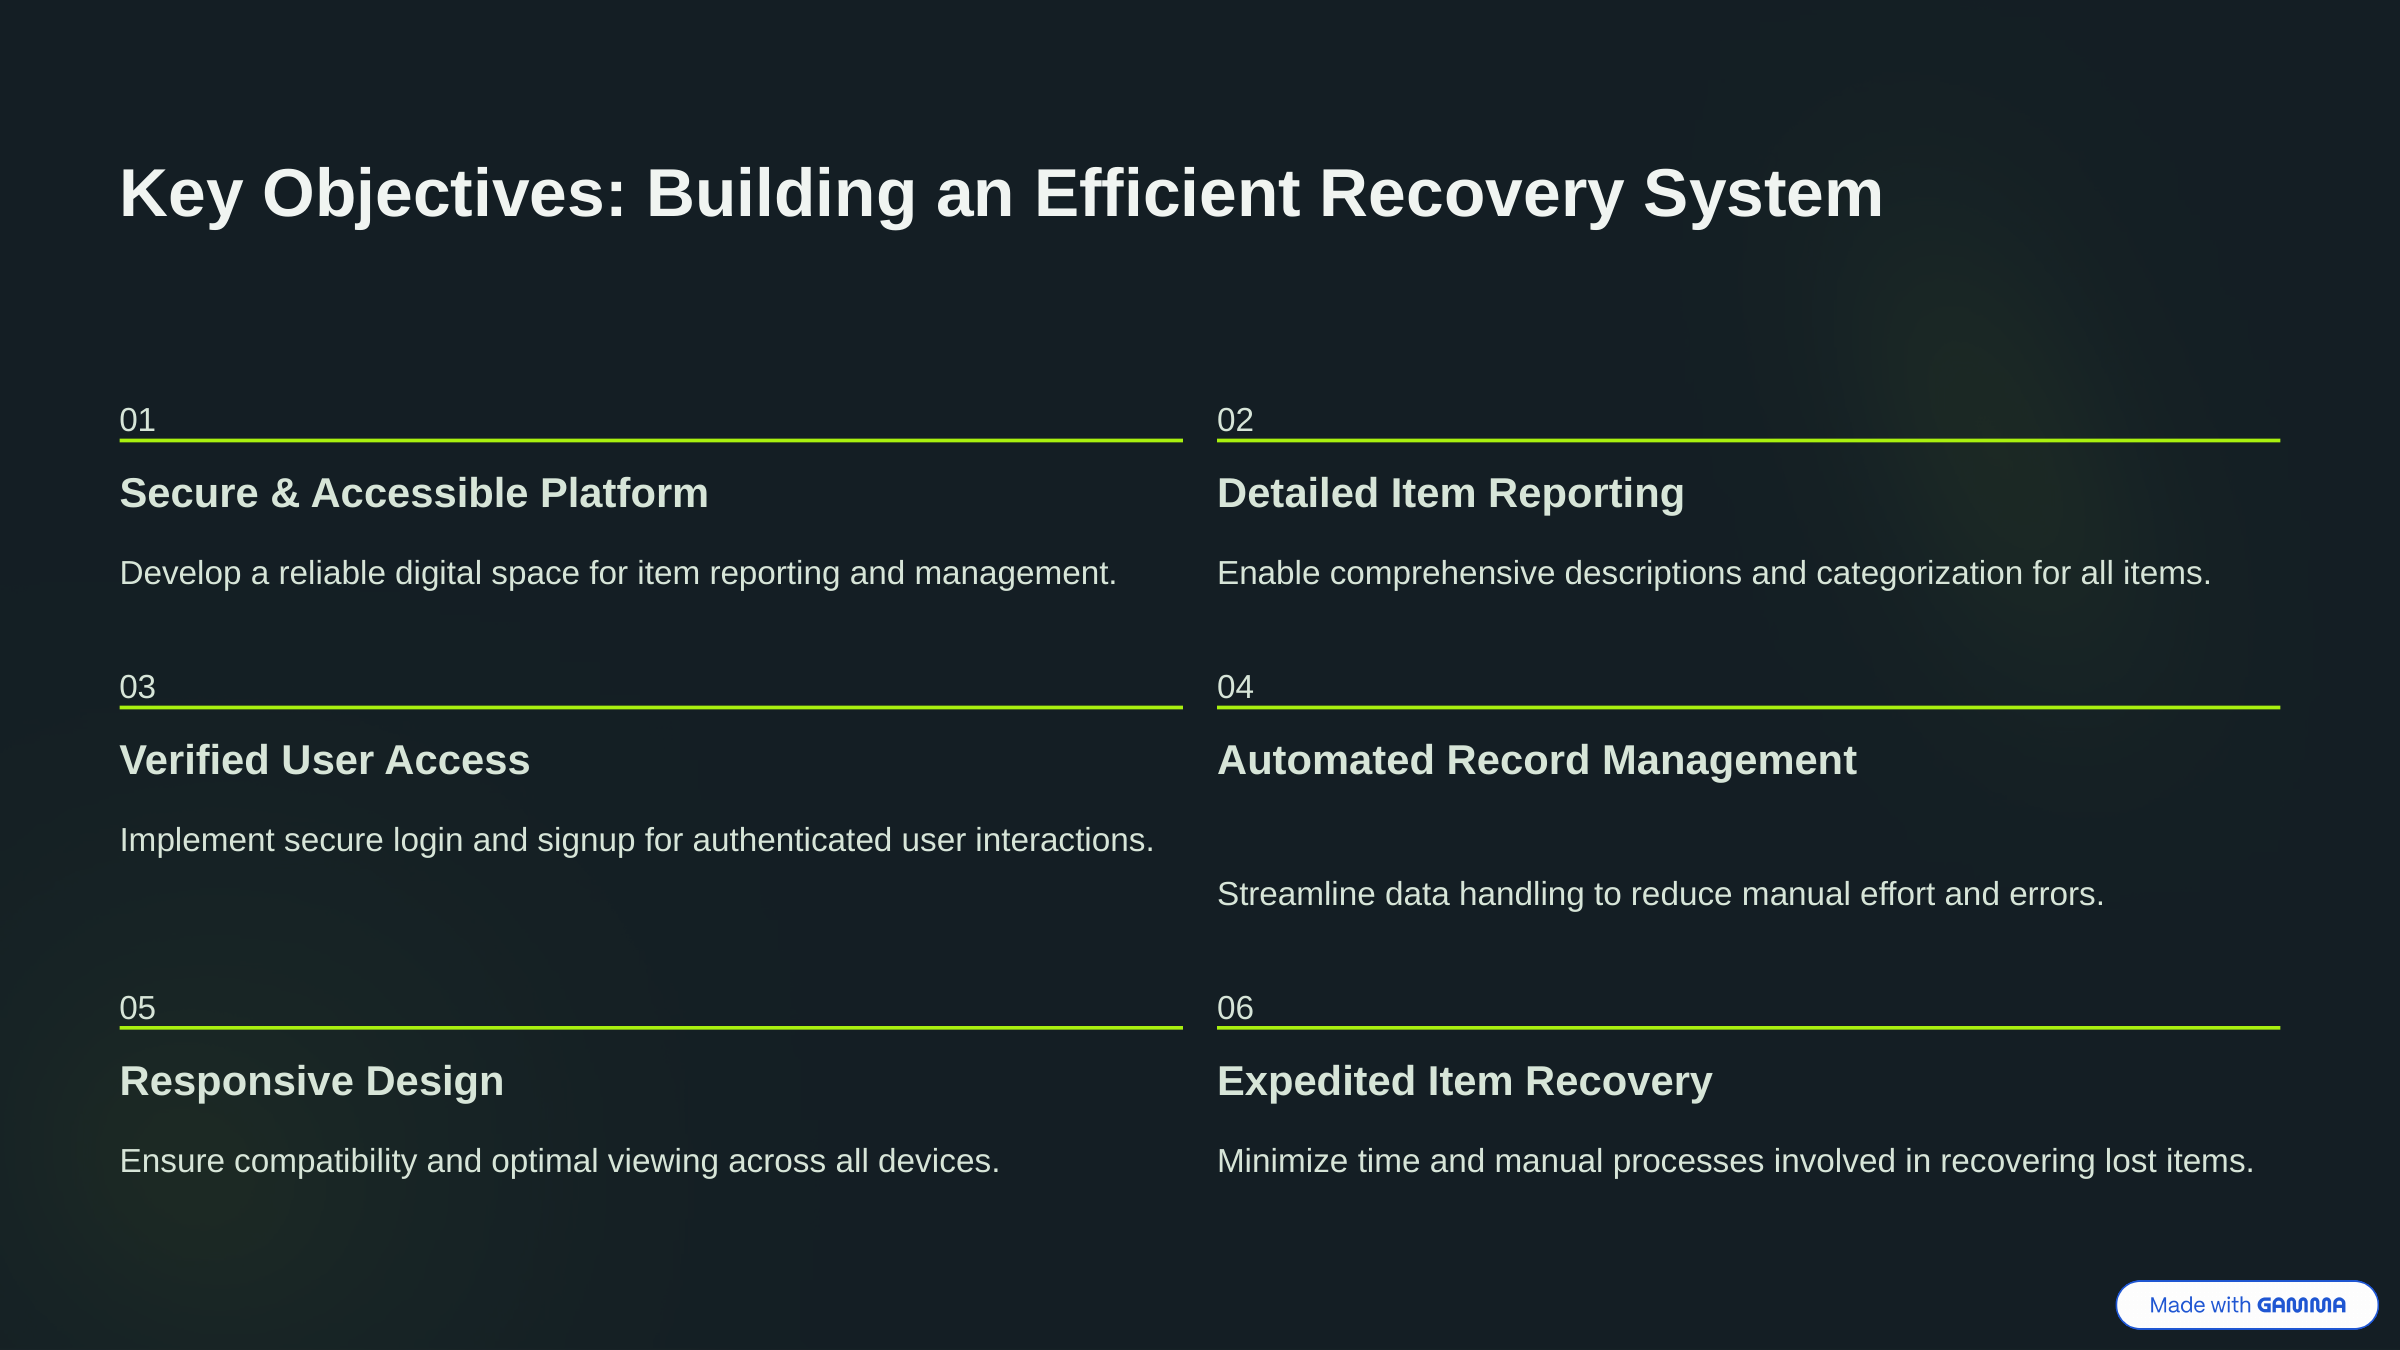

Key Objectives: Building an Efficient Recovery System
01
02

Secure & Accessible Platform
Detailed Item Reporting
Develop a reliable digital space for item reporting and management.
Enable comprehensive descriptions and categorization for all items.
03
04

Verified User Access
Automated Record Management
Implement secure login and signup for authenticated user interactions.
Streamline data handling to reduce manual effort and errors.
05
06

Responsive Design
Expedited Item Recovery
Ensure compatibility and optimal viewing across all devices.
Minimize time and manual processes involved in recovering lost items.